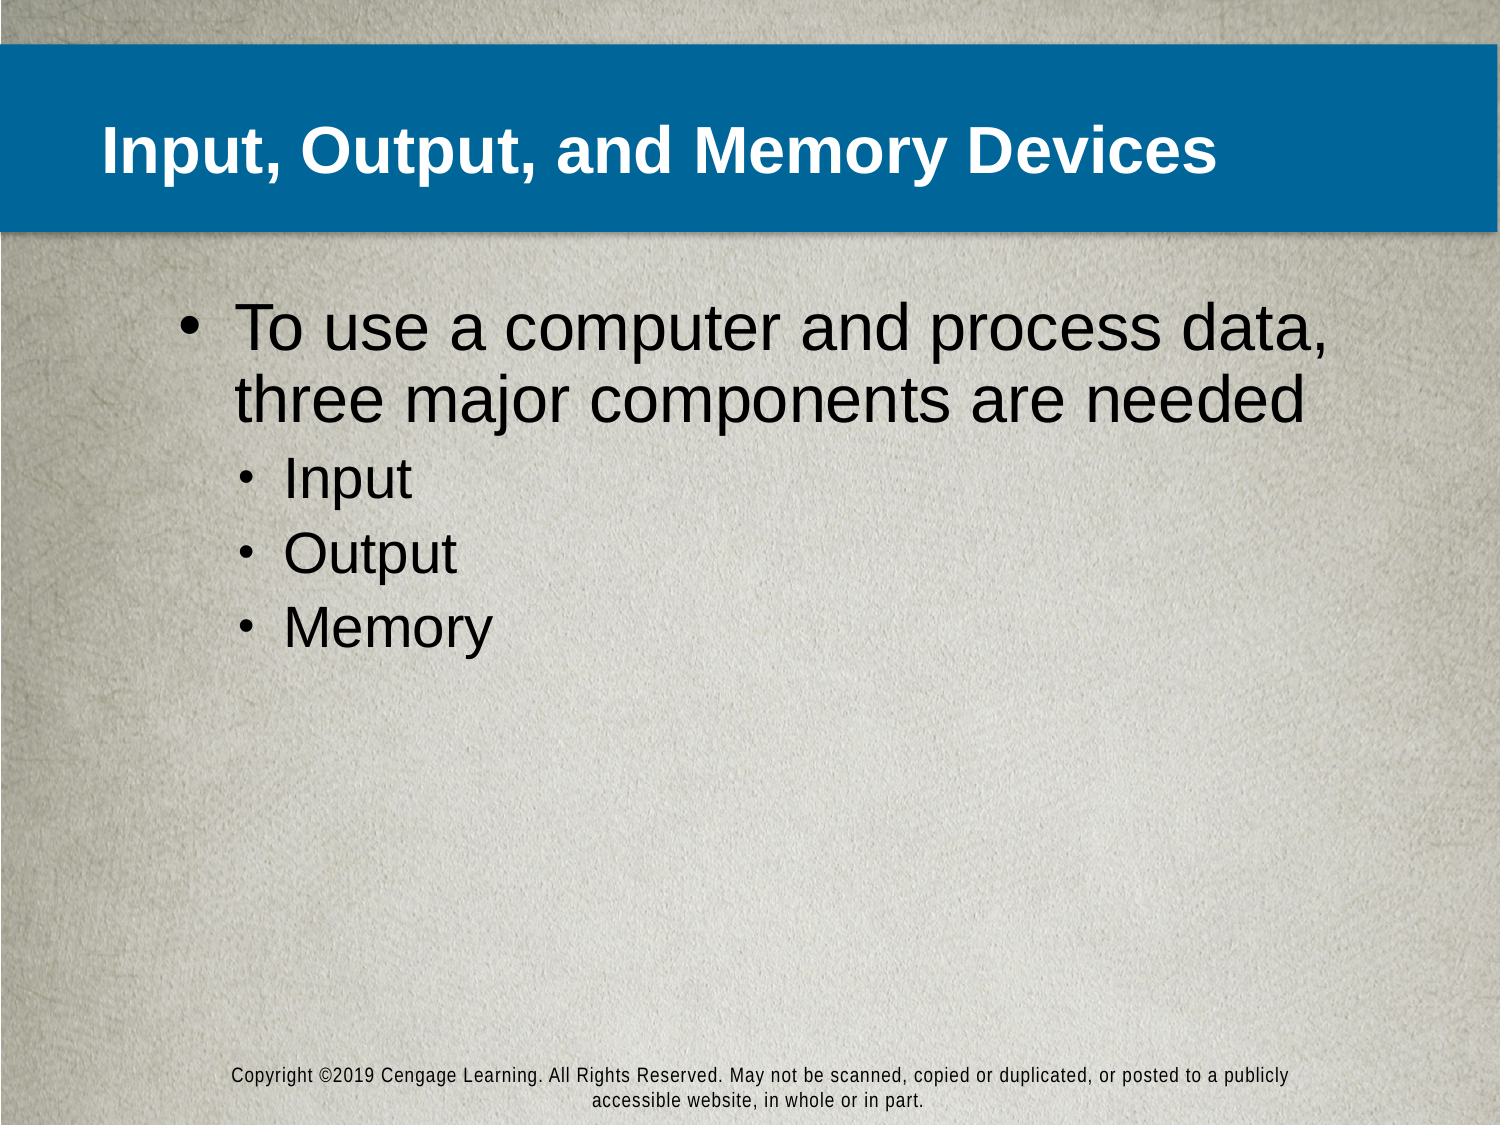

# Input, Output, and Memory Devices
To use a computer and process data, three major components are needed
Input
Output
Memory